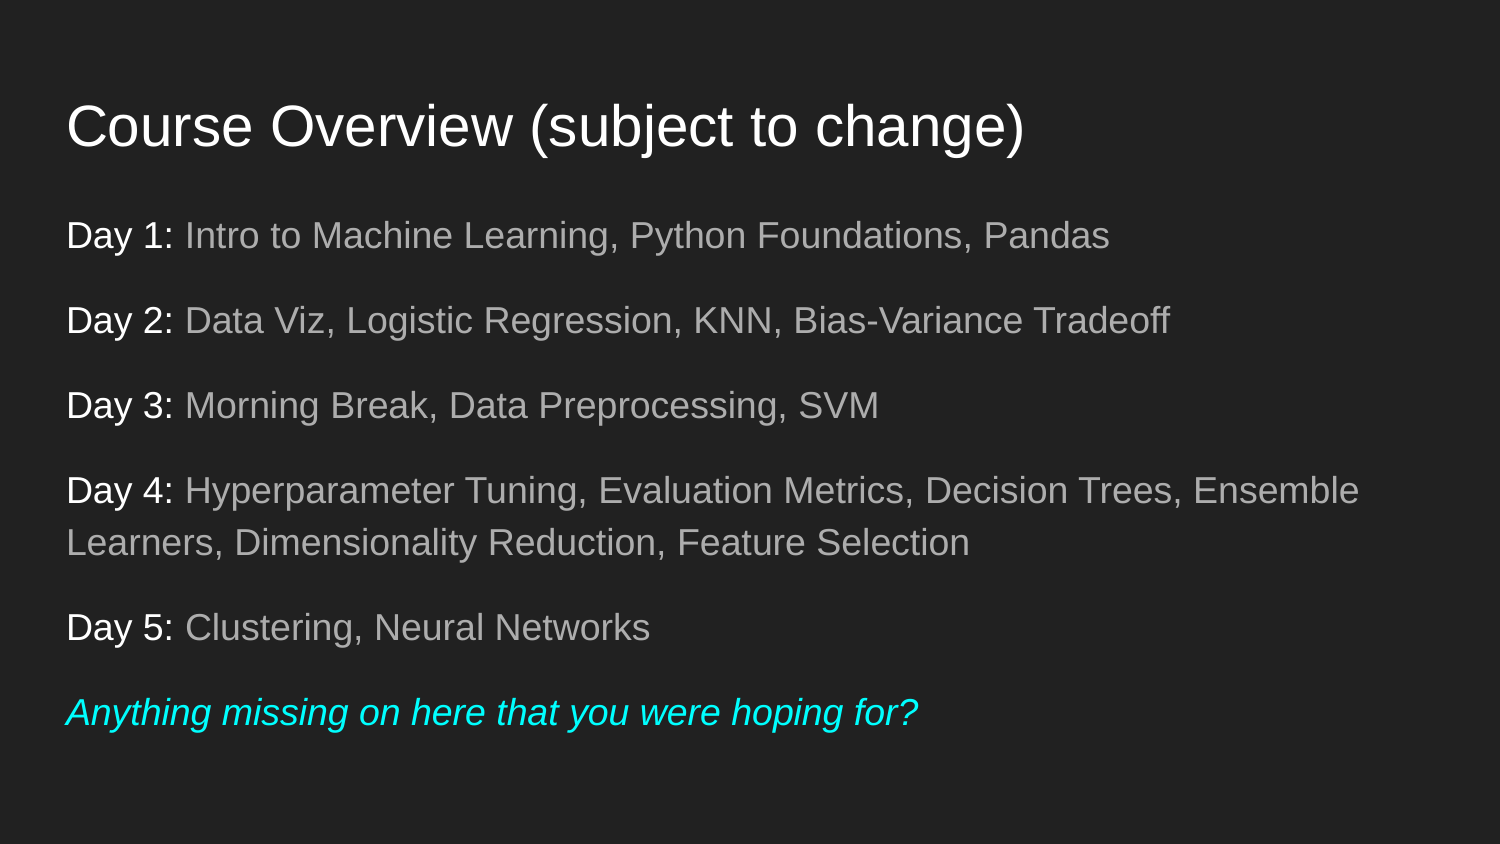

# Course Overview (subject to change)
Day 1: Intro to Machine Learning, Python Foundations, Pandas
Day 2: Data Viz, Logistic Regression, KNN, Bias-Variance Tradeoff
Day 3: Morning Break, Data Preprocessing, SVM
Day 4: Hyperparameter Tuning, Evaluation Metrics, Decision Trees, Ensemble Learners, Dimensionality Reduction, Feature Selection
Day 5: Clustering, Neural Networks
Anything missing on here that you were hoping for?